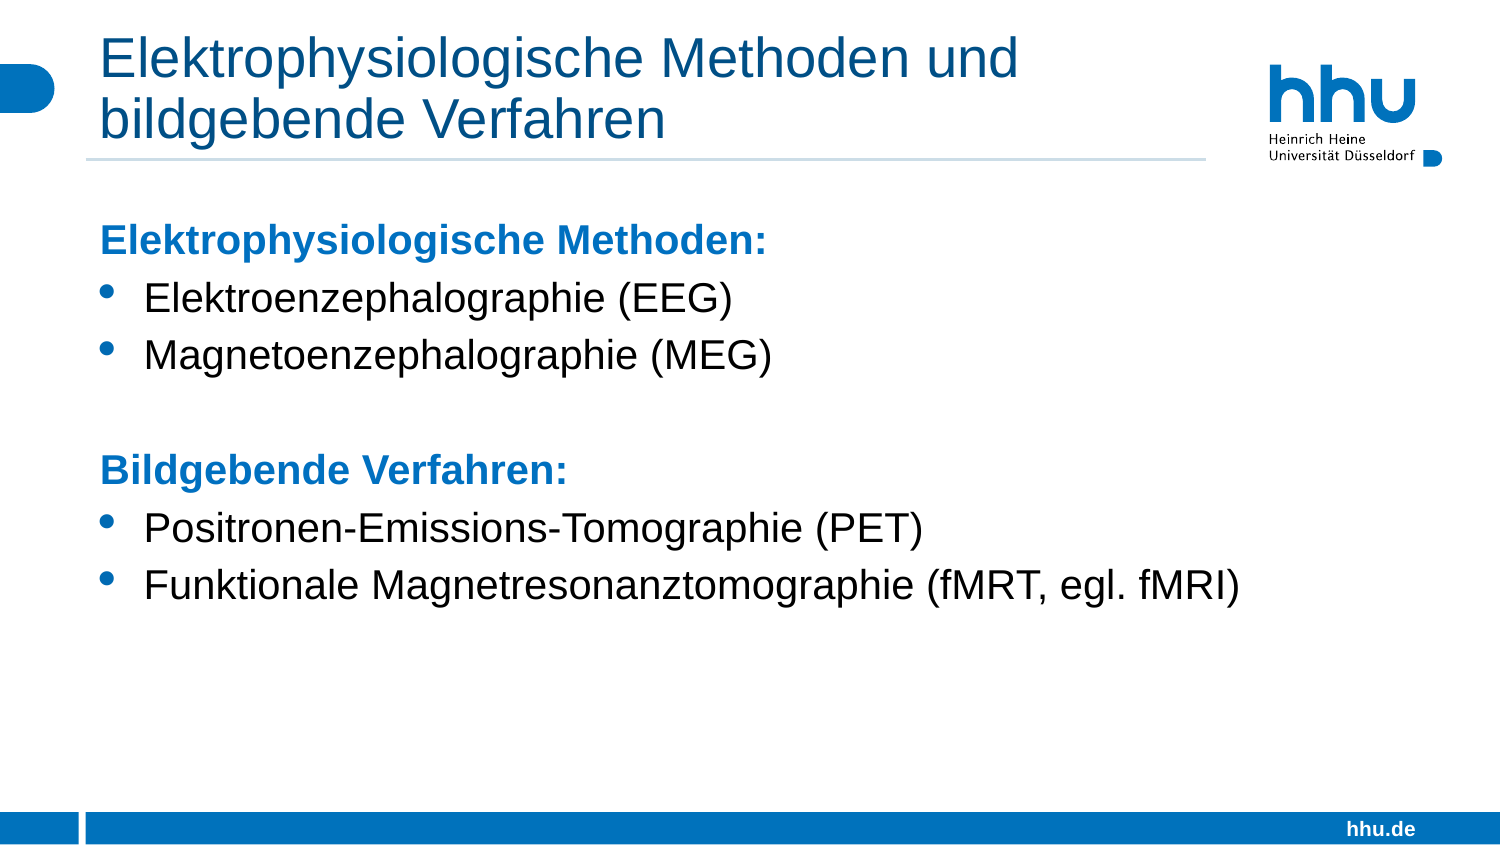

# Elektrophysiologische Methoden und bildgebende Verfahren
Elektrophysiologische Methoden:
Elektroenzephalographie (EEG)
Magnetoenzephalographie (MEG)

Bildgebende Verfahren:
Positronen-Emissions-Tomographie (PET)
Funktionale Magnetresonanztomographie (fMRT, egl. fMRI)